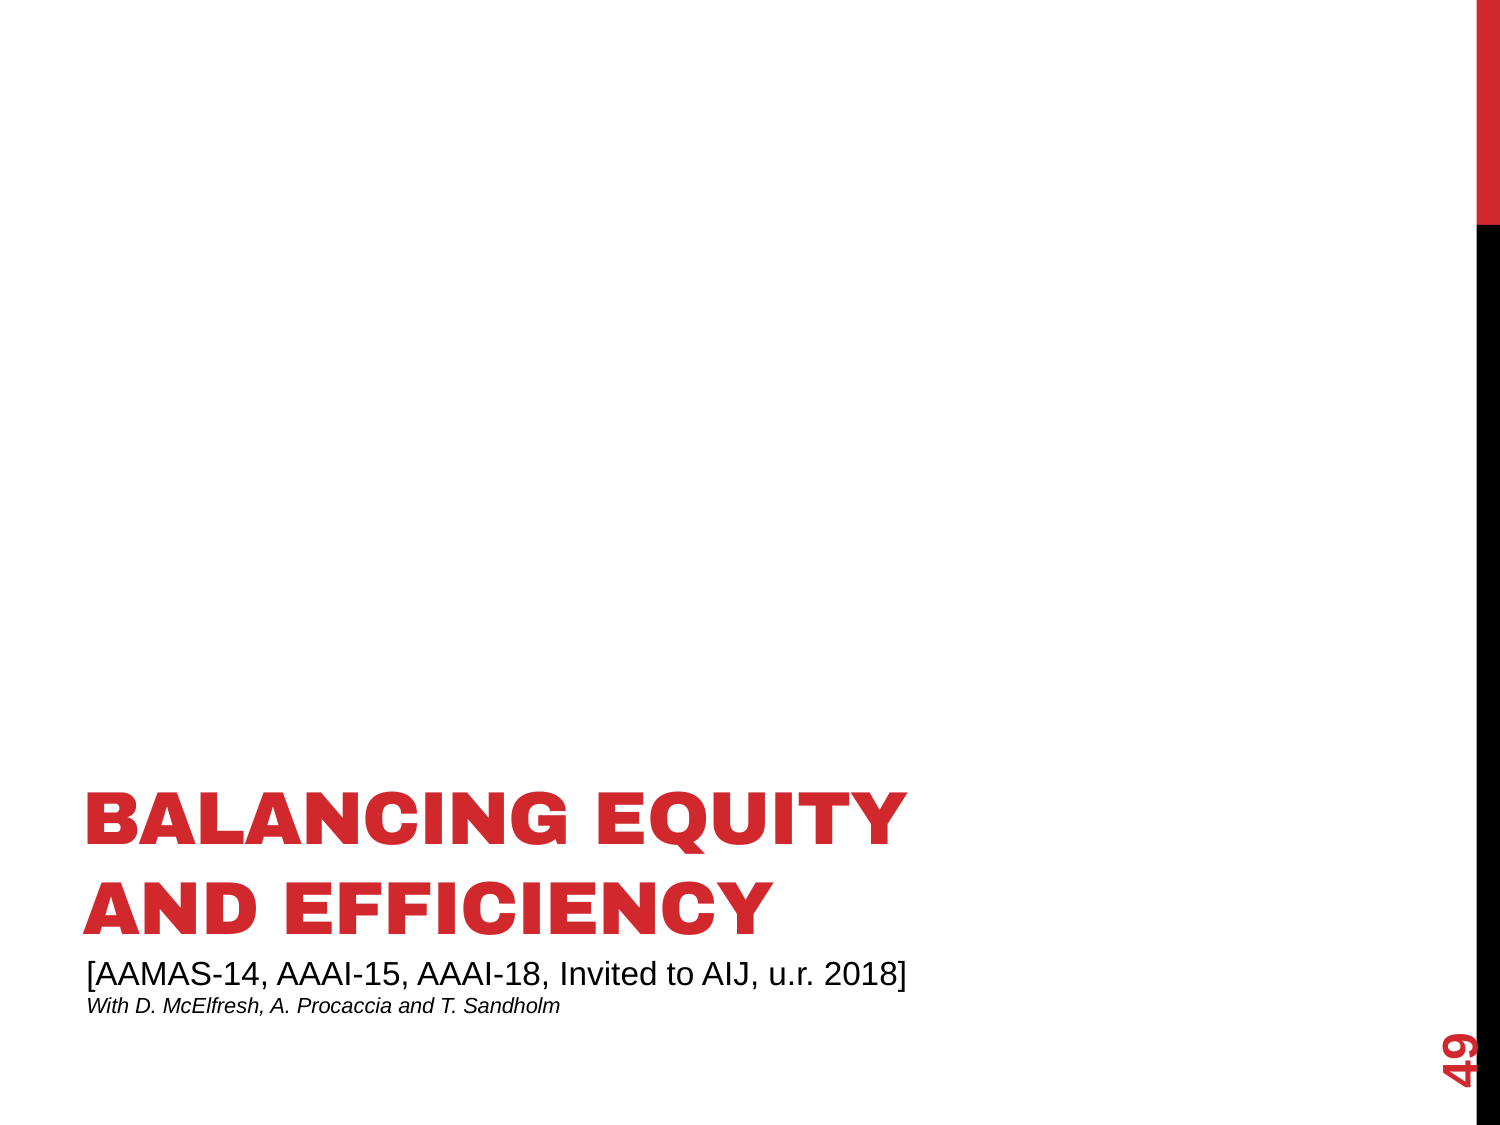

# Balancing equity and efficiency
[AAMAS-14, AAAI-15, AAAI-18, Invited to AIJ, u.r. 2018]
With D. McElfresh, A. Procaccia and T. Sandholm
49